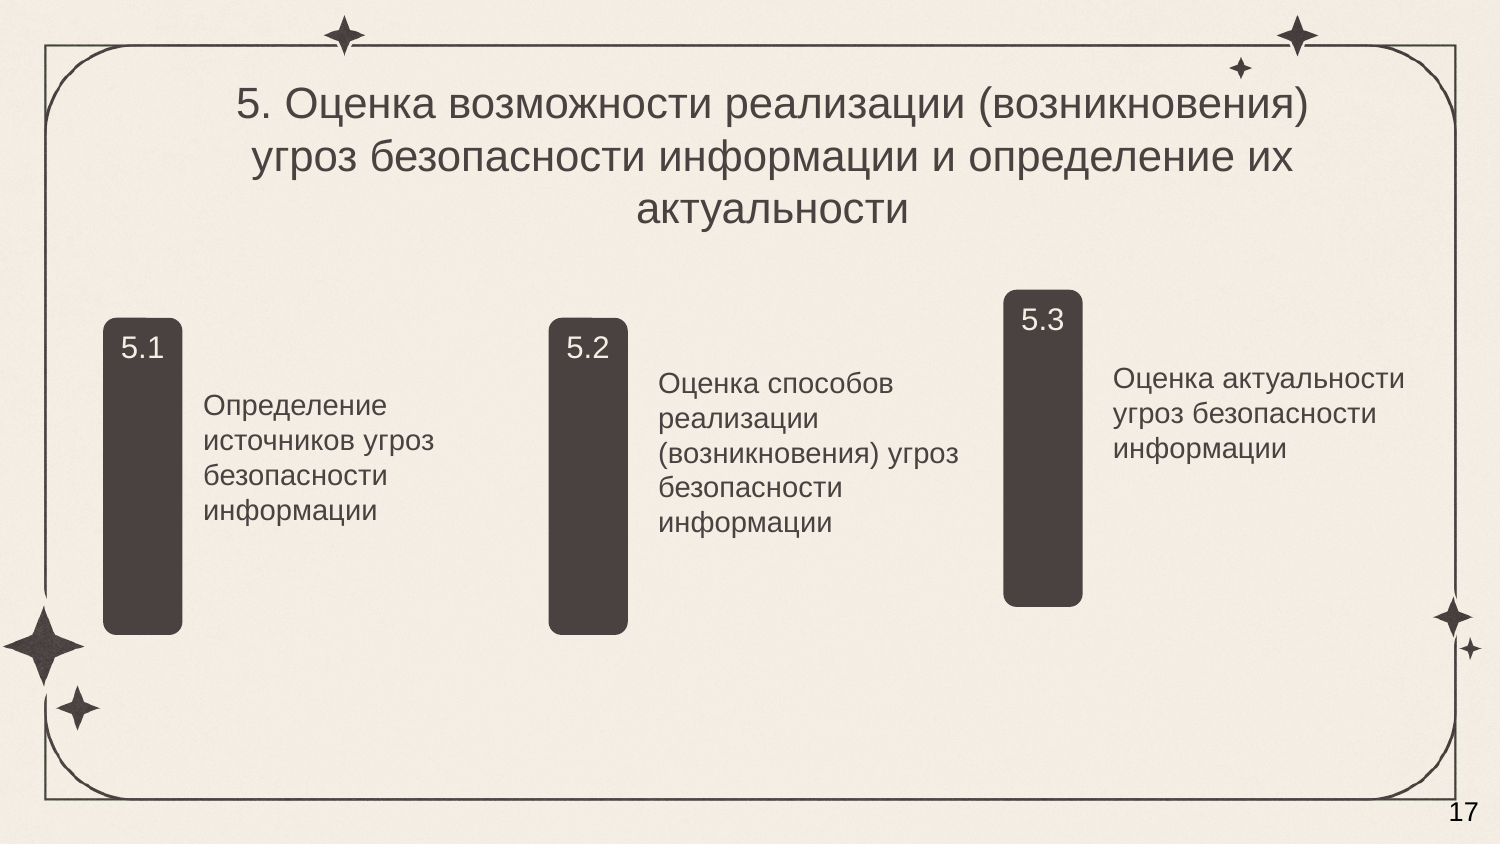

5. Оценка возможности реализации (возникновения) угроз безопасности информации и определение их актуальности
5.3
5.1
5.2
Оценка актуальности угроз безопасности информации
Оценка способов реализации (возникновения) угроз
безопасности информации
Определение источников угроз безопасности информации
17